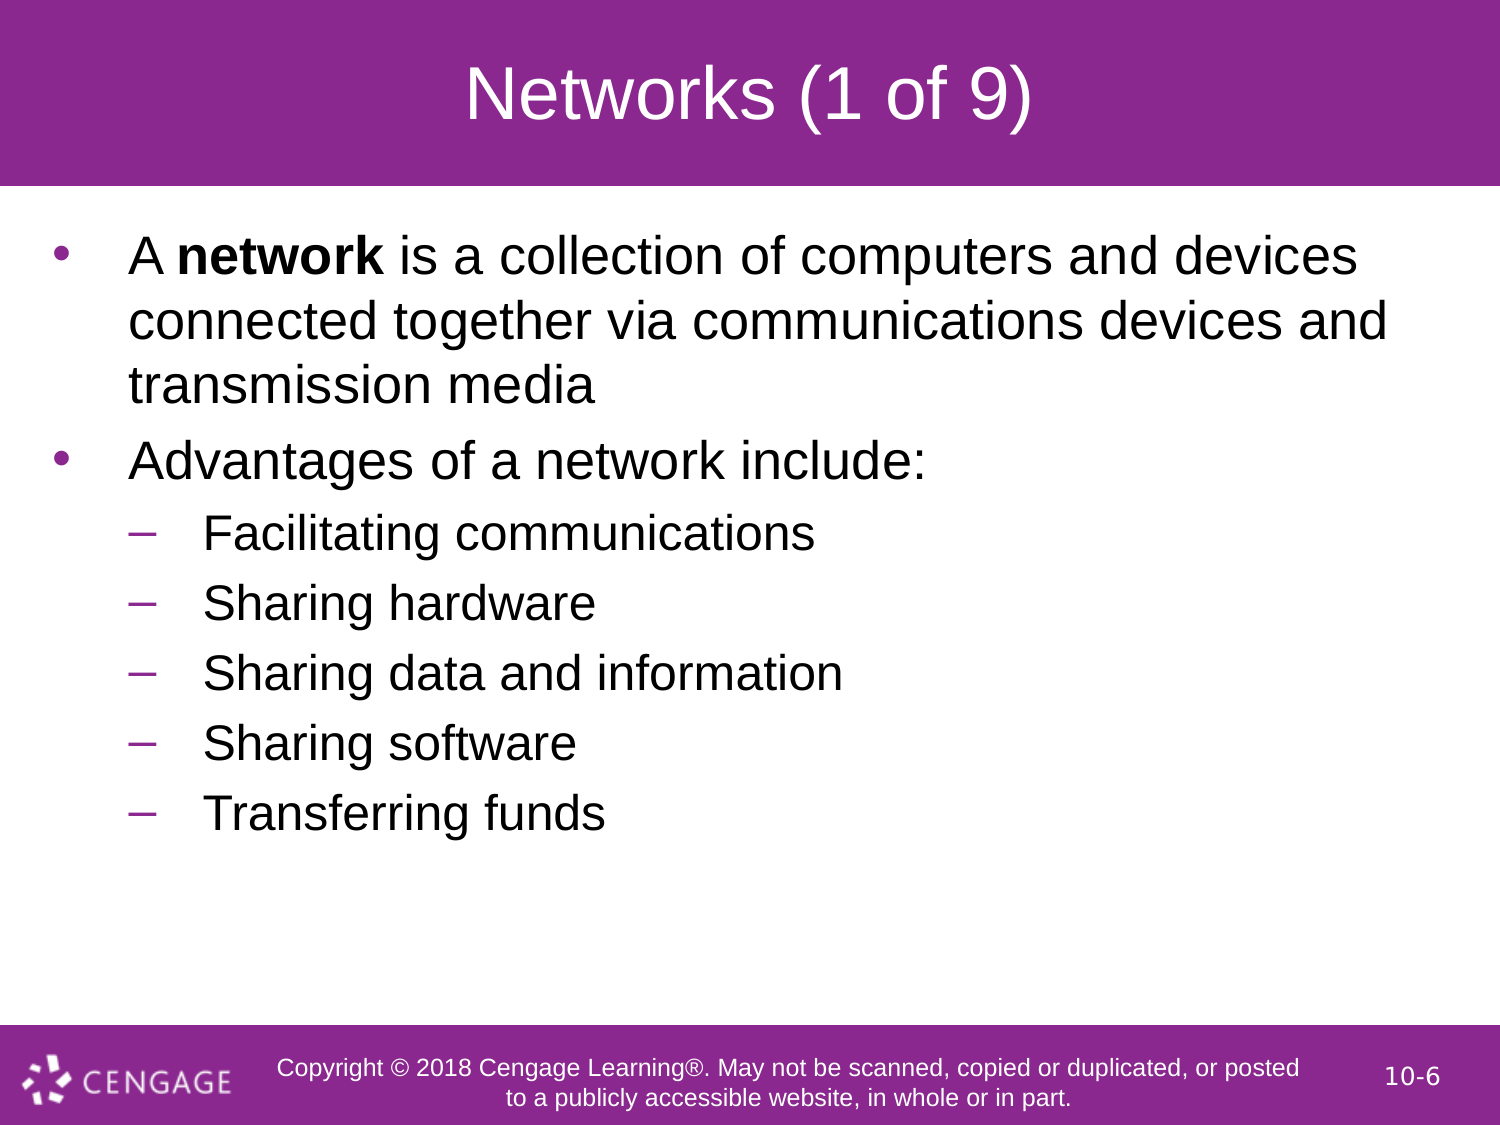

# Networks (1 of 9)
A network is a collection of computers and devices connected together via communications devices and transmission media
Advantages of a network include:
Facilitating communications
Sharing hardware
Sharing data and information
Sharing software
Transferring funds